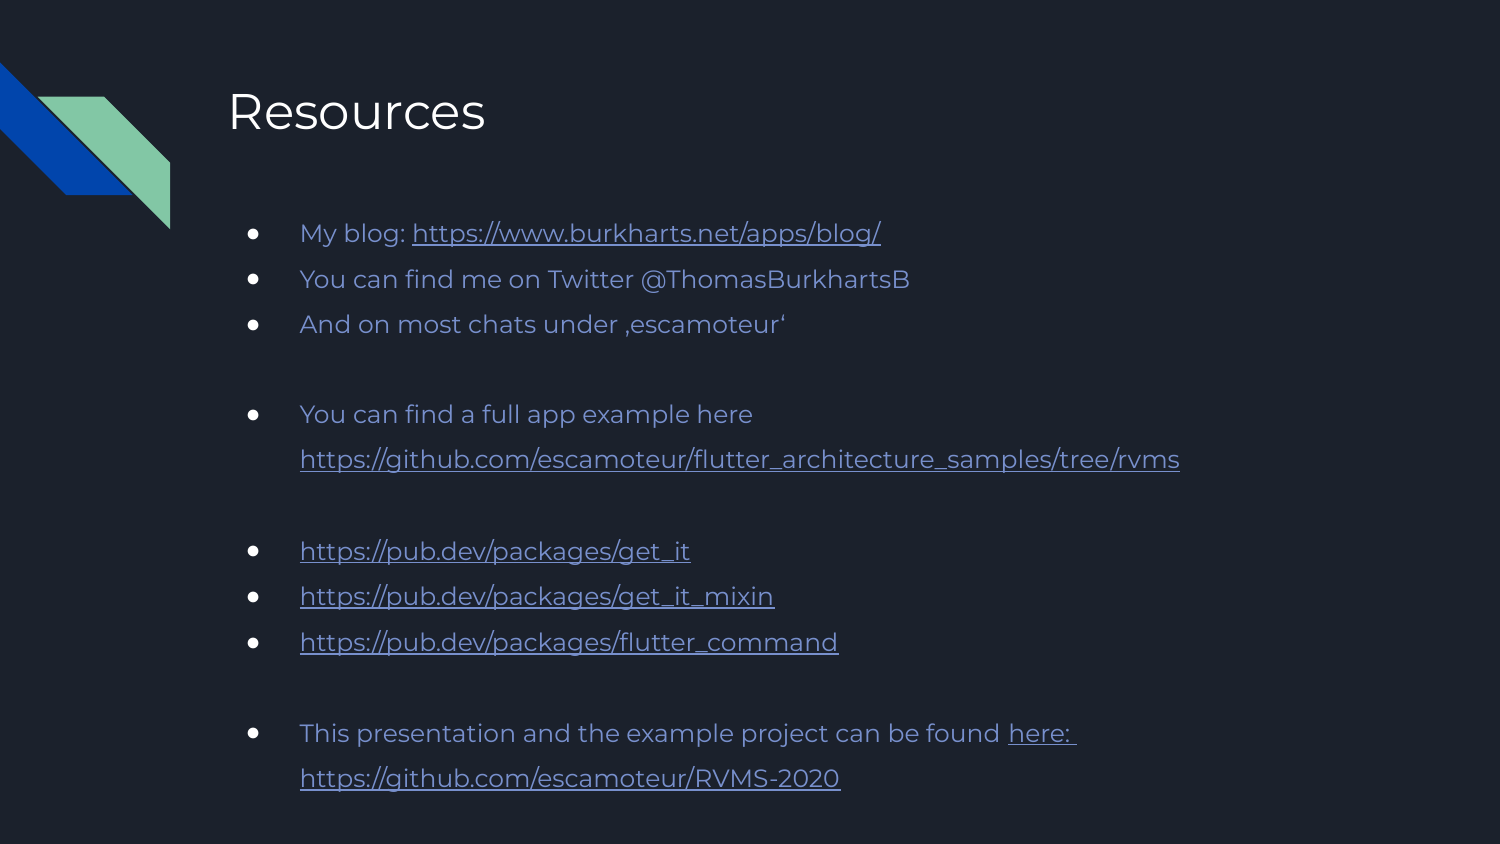

# Resources

My blog: https://www.burkharts.net/apps/blog/
You can find me on Twitter @ThomasBurkhartsB
And on most chats under ‚escamoteur‘

You can find a full app example here https://github.com/escamoteur/flutter_architecture_samples/tree/rvms

https://pub.dev/packages/get_it
https://pub.dev/packages/get_it_mixin
https://pub.dev/packages/flutter_command

This presentation and the example project can be found here:
https://github.com/escamoteur/RVMS-2020